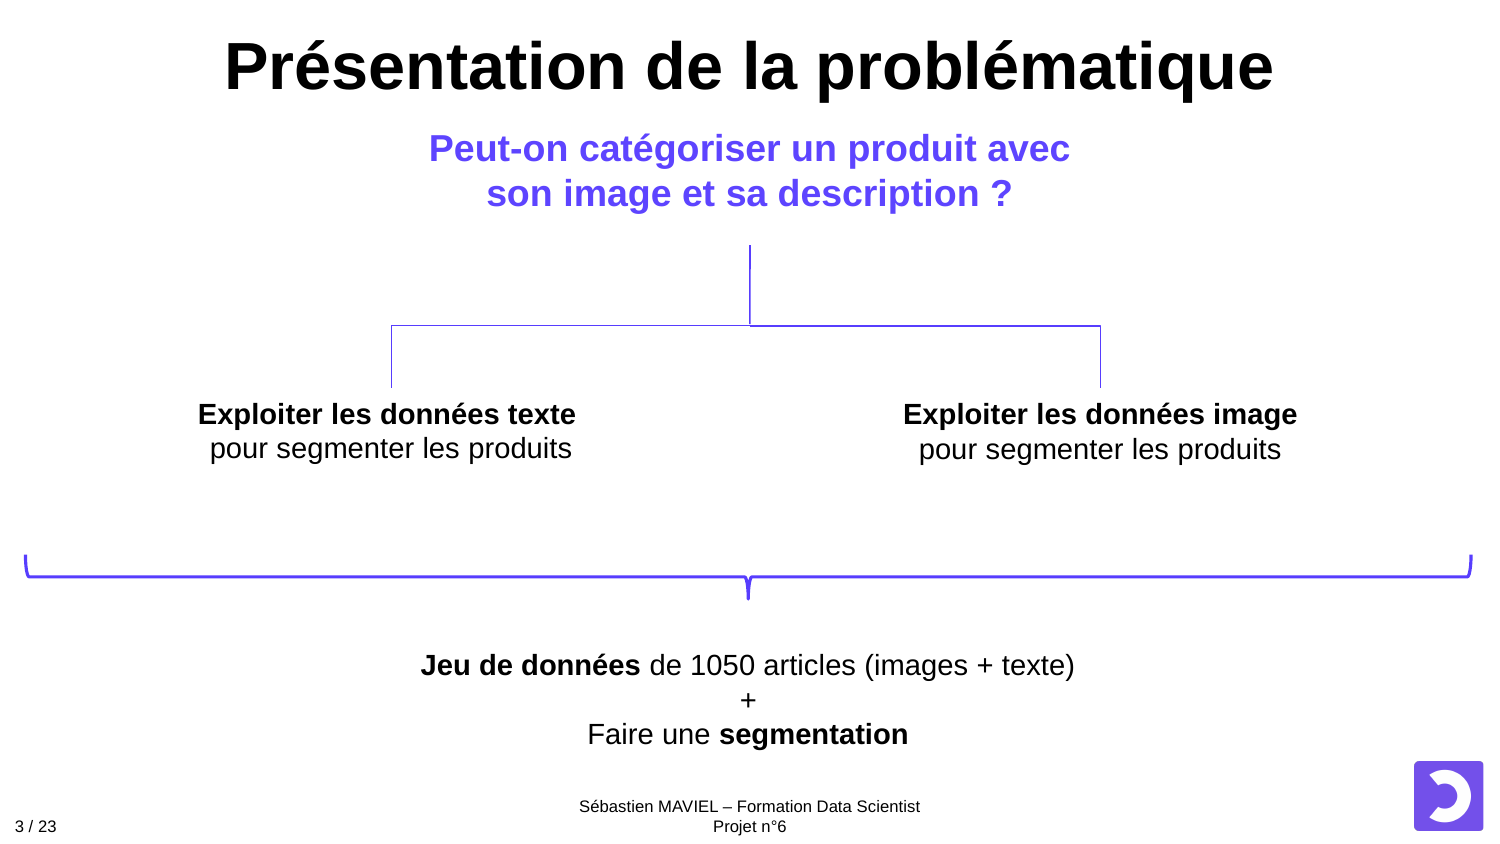

# Présentation de la problématique
Peut-on catégoriser un produit avec son image et sa description ?
Exploiter les données texte  pour segmenter les produits
Exploiter les données image pour segmenter les produits
Jeu de données de 1050 articles (images + texte)
+
Faire une segmentation